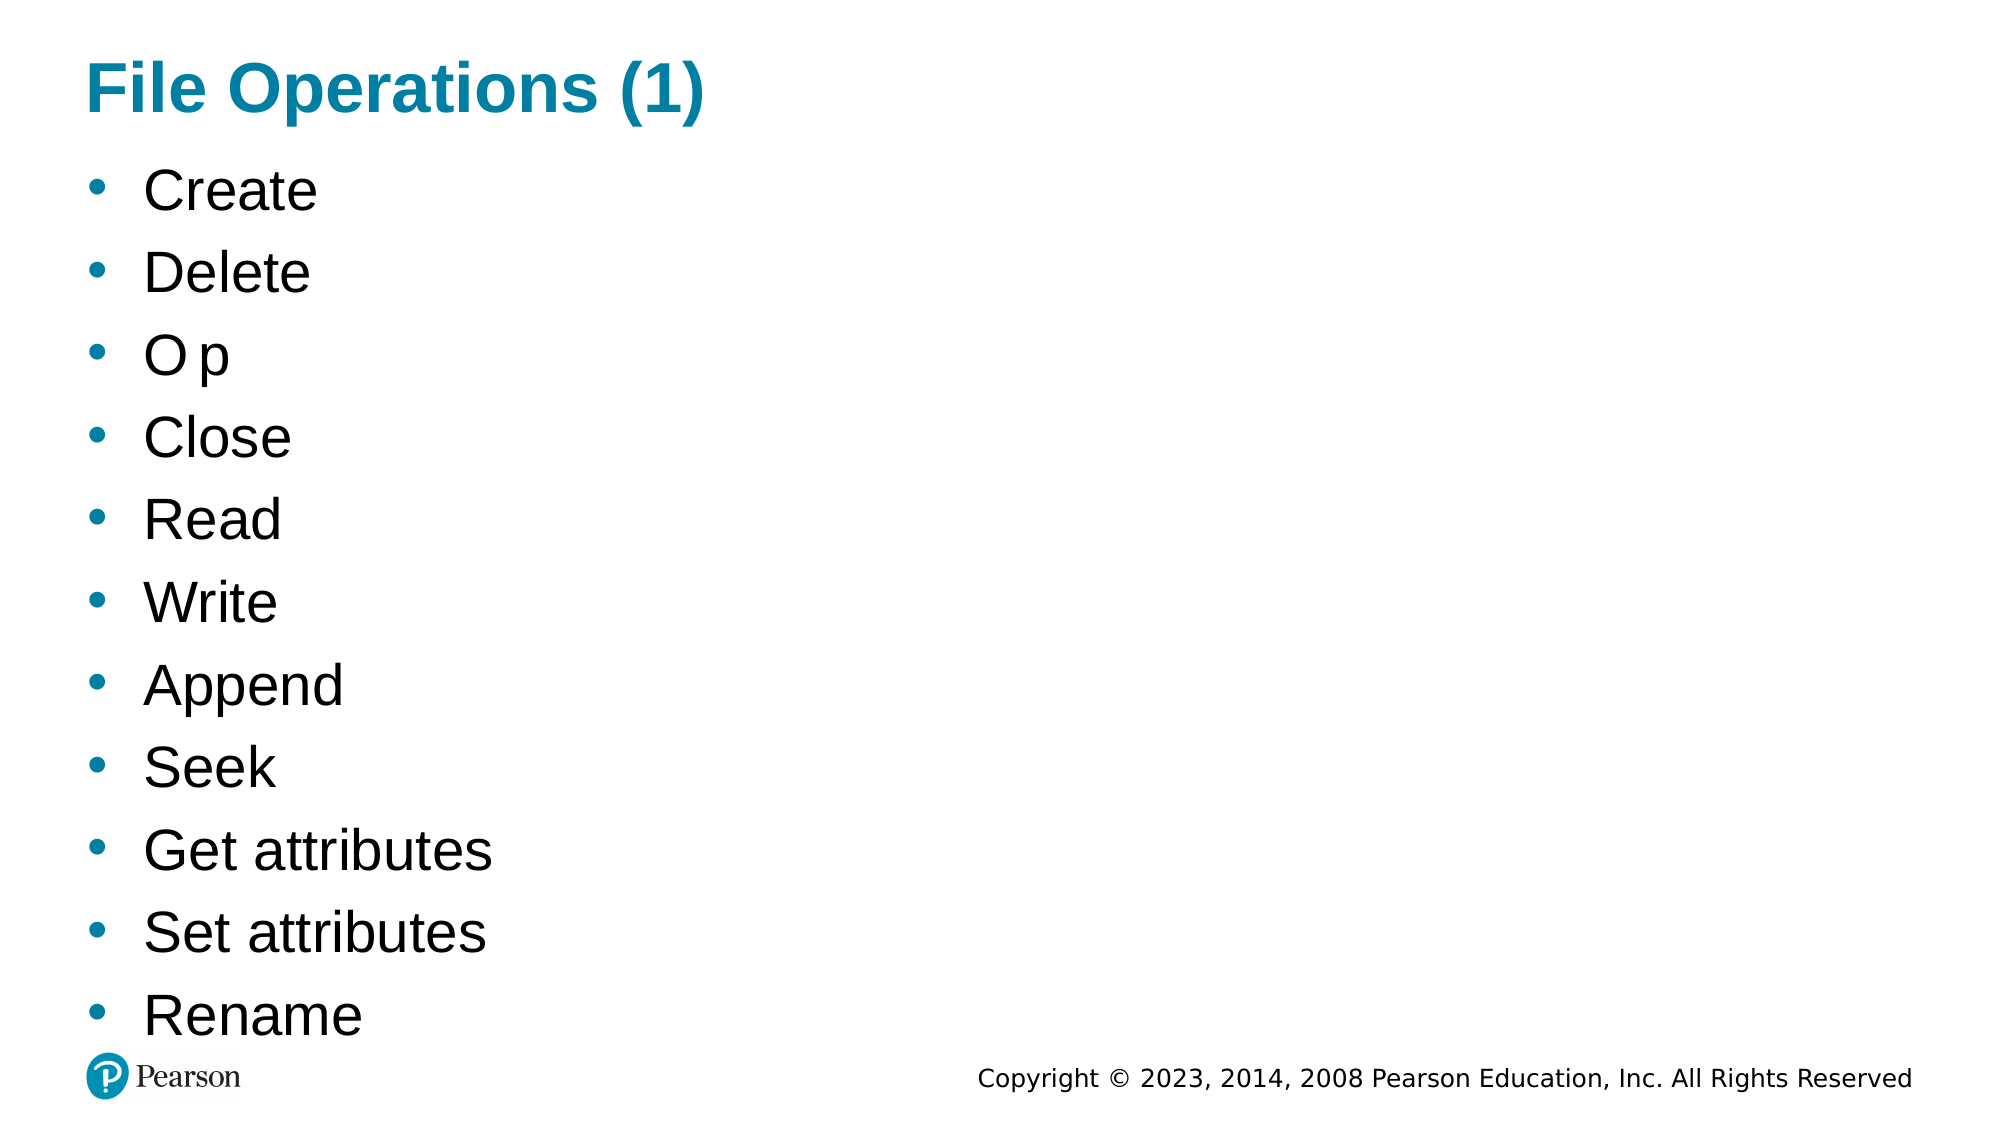

# File Operations (1)
Create
Delete
O p
Close
Read
Write
Append
Seek
Get attributes
Set attributes
Rename